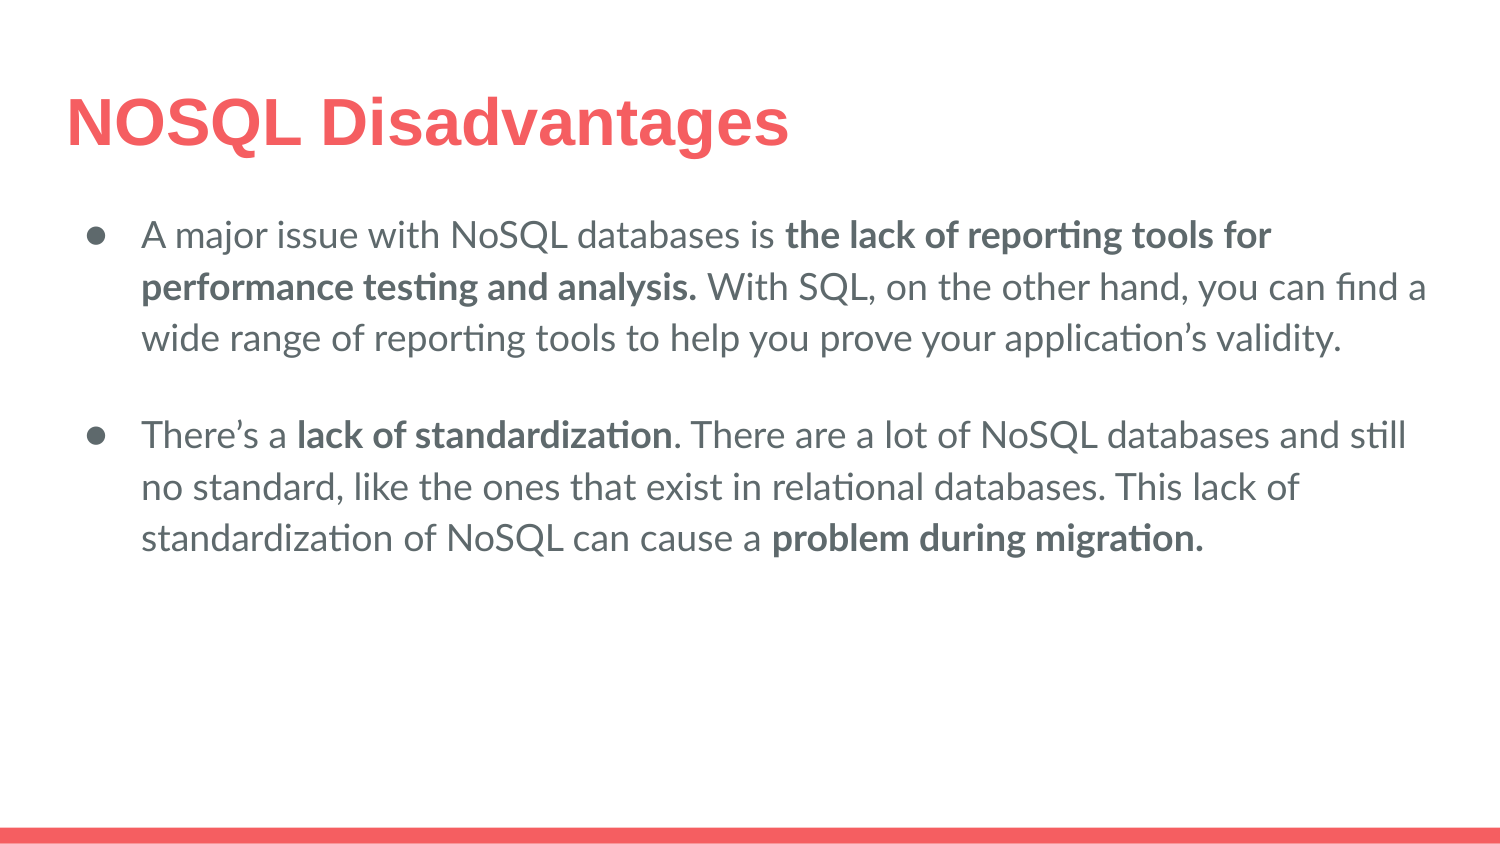

# NOSQL Disadvantages

A major issue with NoSQL databases is the lack of reporting tools for performance testing and analysis. With SQL, on the other hand, you can find a wide range of reporting tools to help you prove your application’s validity.
There’s a lack of standardization. There are a lot of NoSQL databases and still no standard, like the ones that exist in relational databases. This lack of standardization of NoSQL can cause a problem during migration.